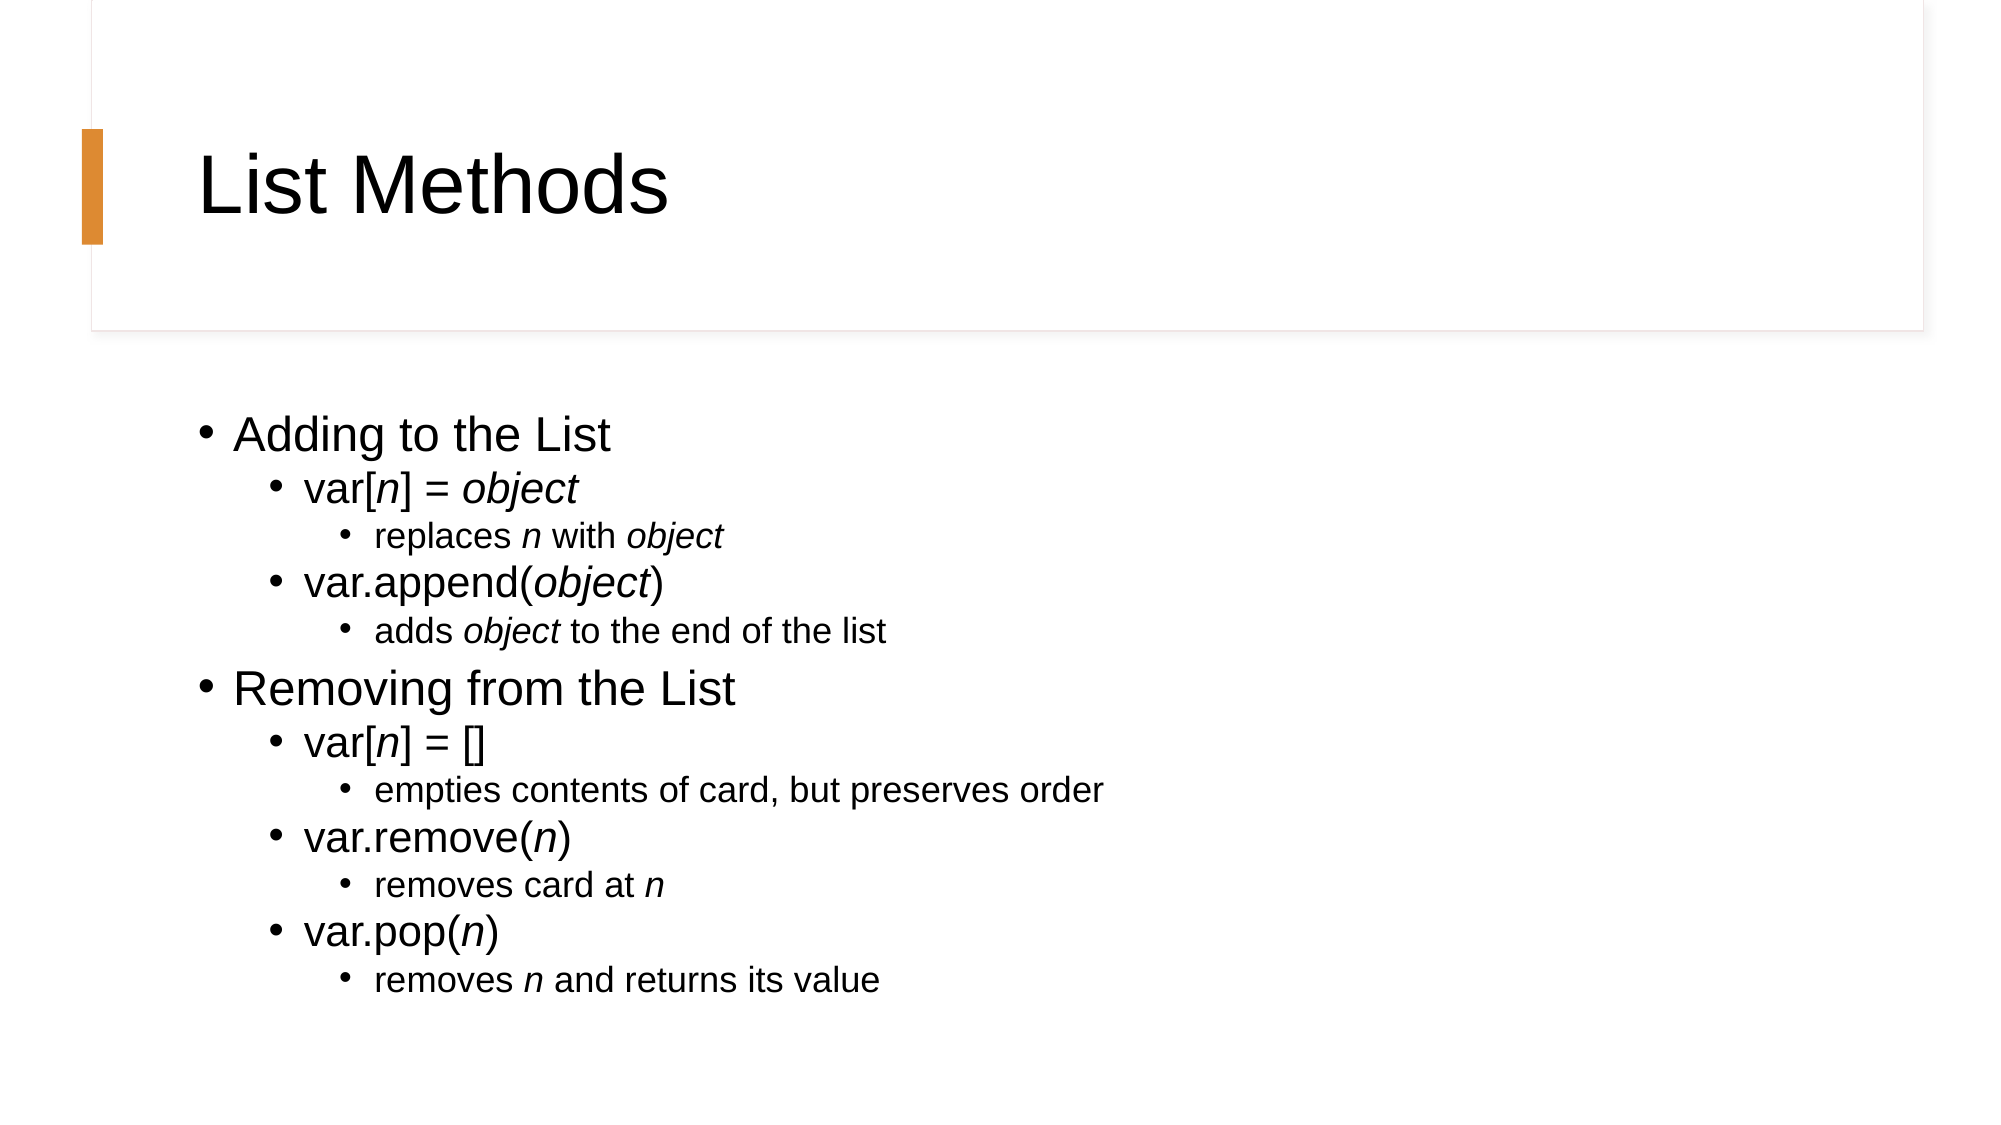

# List Methods
Adding to the List
var[n] = object
replaces n with object
var.append(object)
adds object to the end of the list
Removing from the List
var[n] = []
empties contents of card, but preserves order
var.remove(n)
removes card at n
var.pop(n)
removes n and returns its value